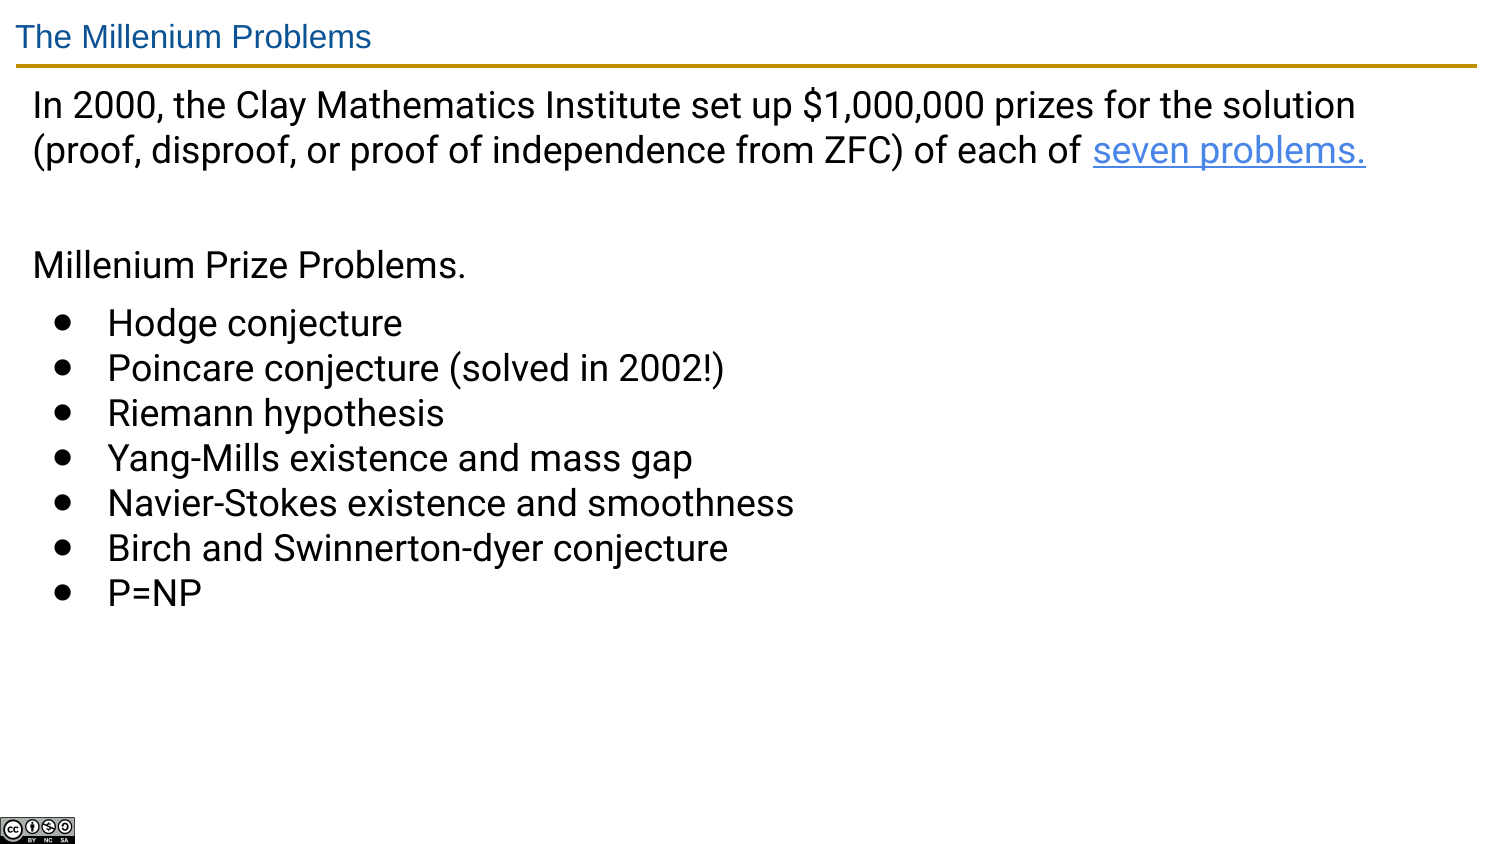

# The Millenium Problems
In 2000, the Clay Mathematics Institute set up $1,000,000 prizes for the solution (proof, disproof, or proof of independence from ZFC) of each of seven problems.

Millenium Prize Problems.
Hodge conjecture
Poincare conjecture (solved in 2002!)
Riemann hypothesis
Yang-Mills existence and mass gap
Navier-Stokes existence and smoothness
Birch and Swinnerton-dyer conjecture
P=NP